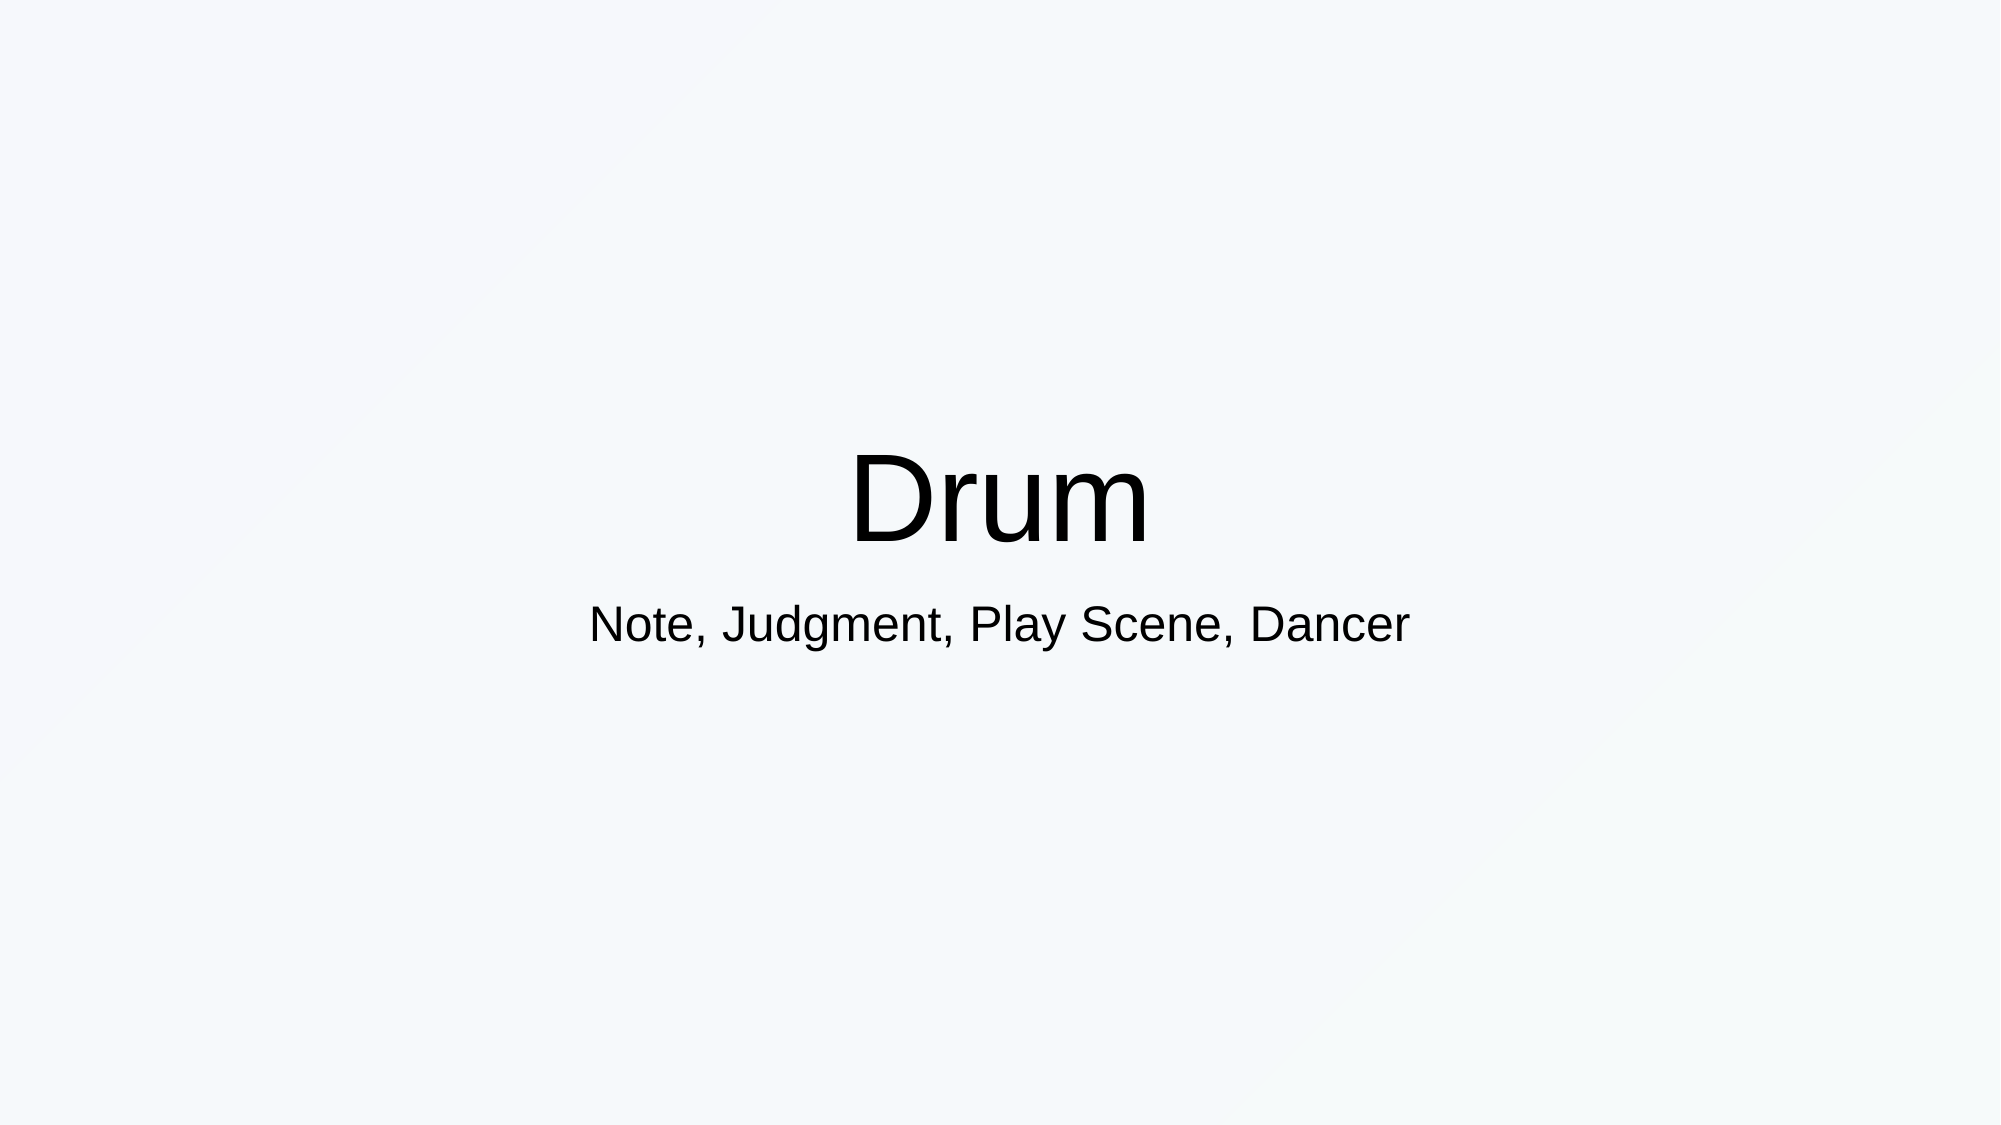

# Drum
Note, Judgment, Play Scene, Dancer